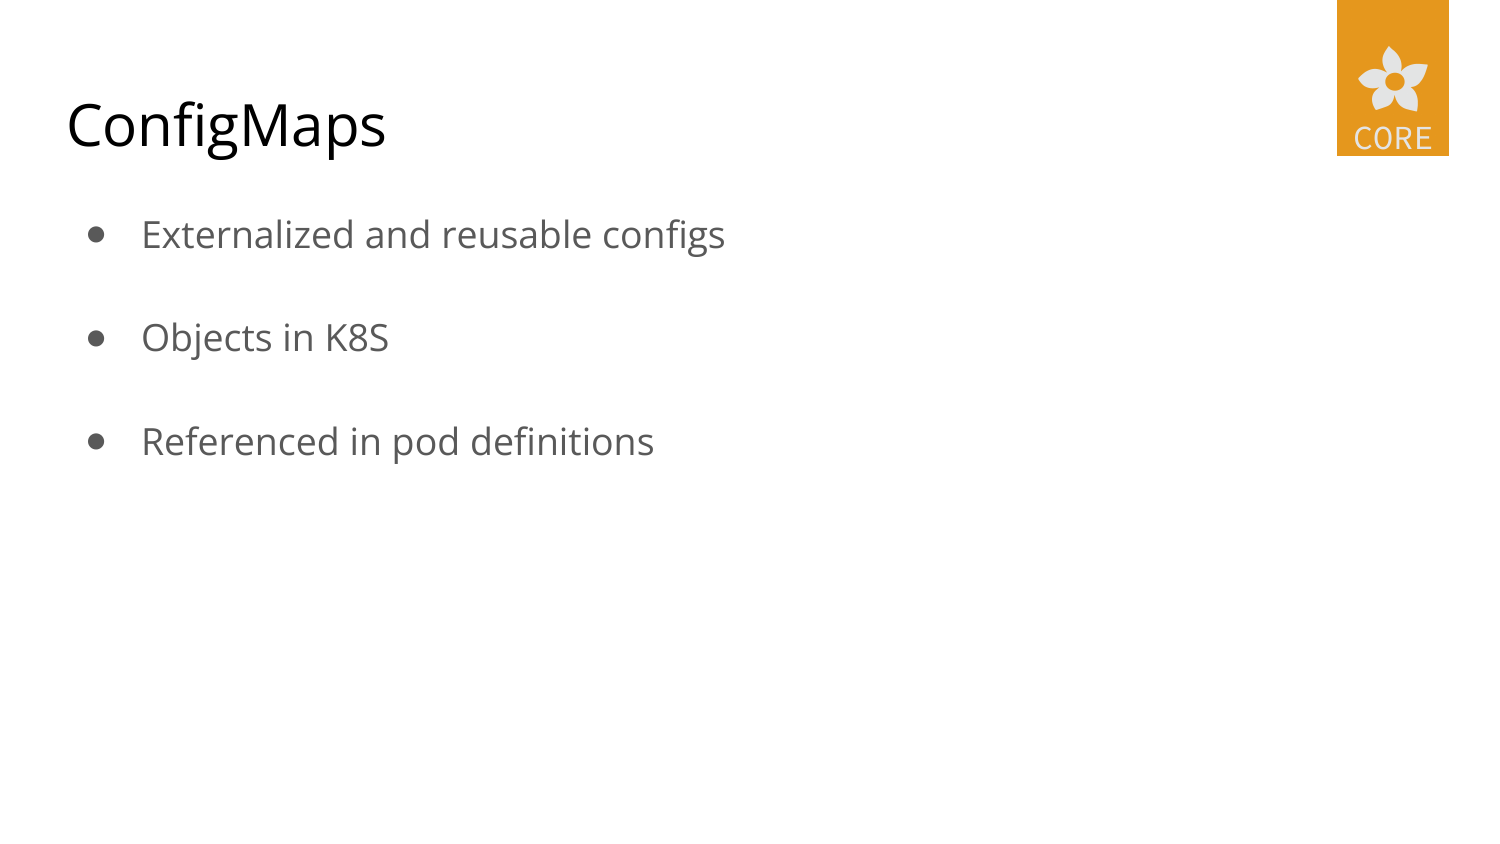

# ConfigMaps
Externalized and reusable configs

Objects in K8S

Referenced in pod definitions